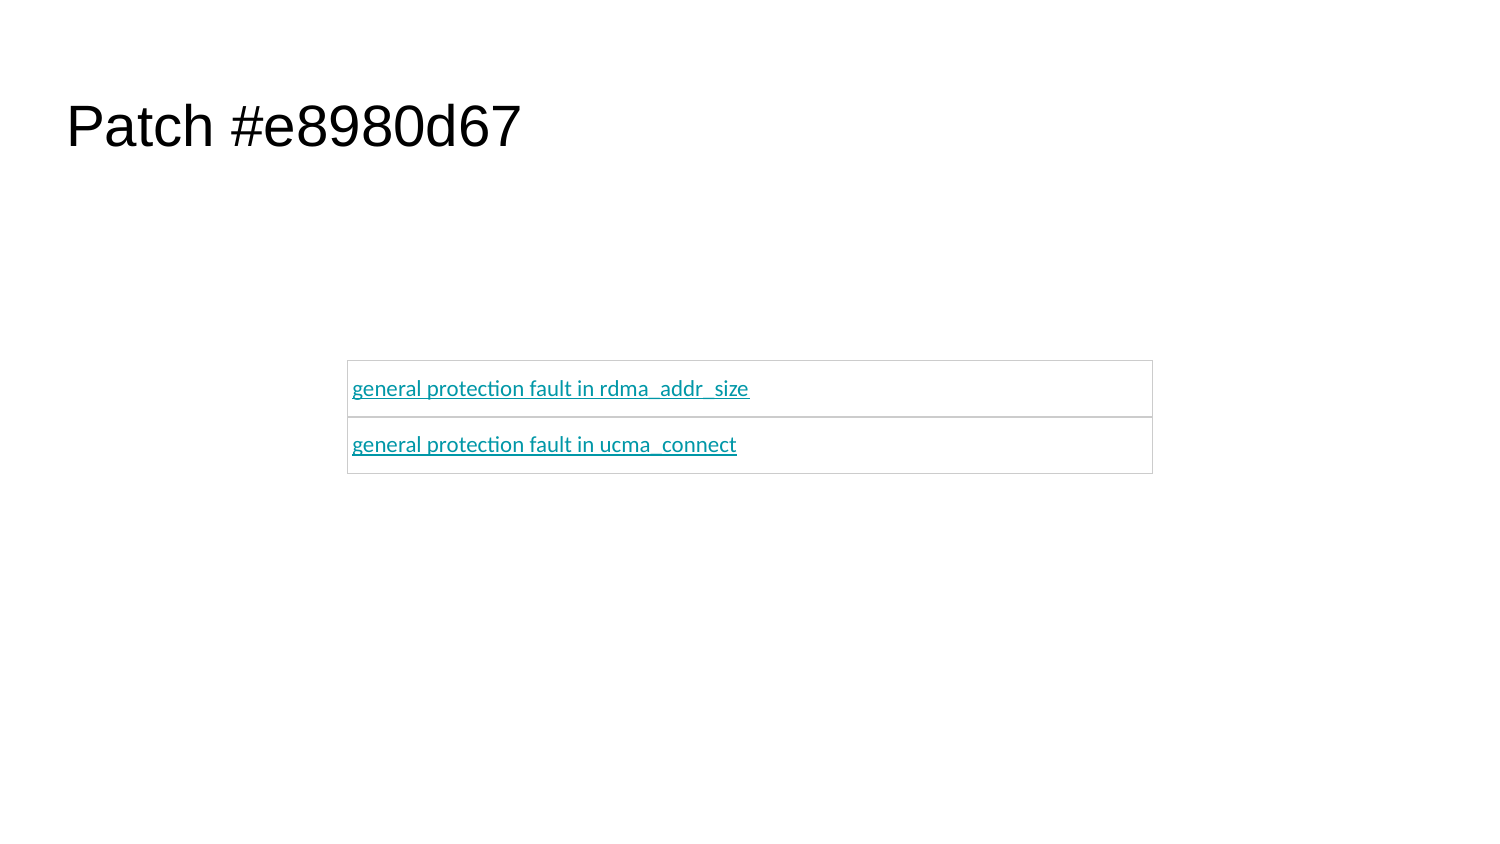

# Patch #e8980d67
| general protection fault in rdma\_addr\_size |
| --- |
| general protection fault in ucma\_connect |